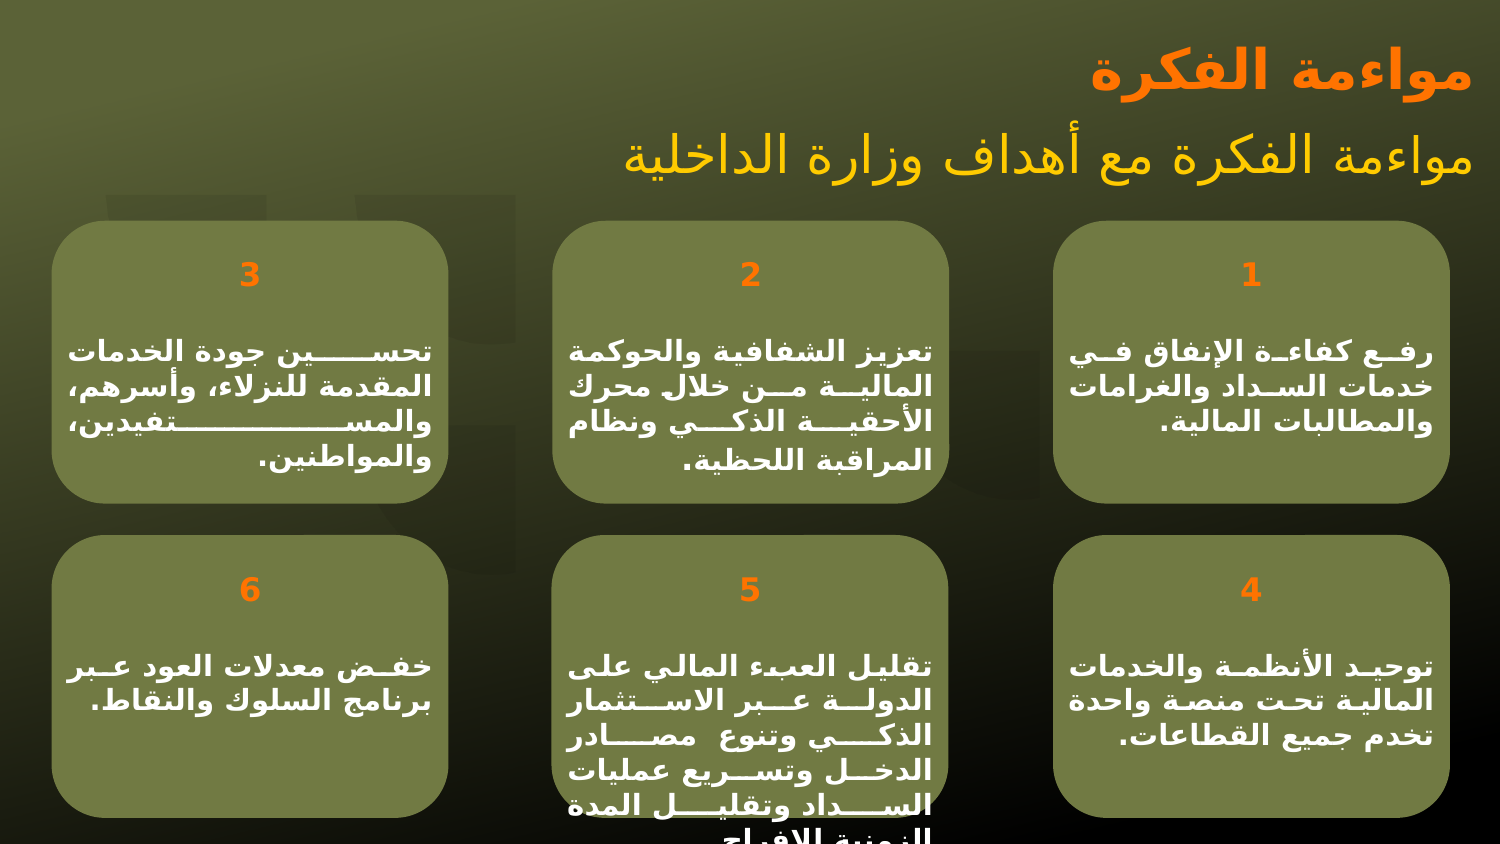

مواءمة الفكرة
مواءمة الفكرة مع أهداف وزارة الداخلية
3

تحسين جودة الخدمات المقدمة للنزلاء، وأسرهم، والمستفيدين، والمواطنين.
2

تعزيز الشفافية والحوكمة المالية من خلال محرك الأحقية الذكي ونظام المراقبة اللحظية.
1

رفع كفاءة الإنفاق في خدمات السداد والغرامات والمطالبات المالية.
6

خفض معدلات العود عبر برنامج السلوك والنقاط.
5

تقليل العبء المالي على الدولة عبر الاستثمار الذكي وتنوع  مصادر الدخل وتسريع عمليات السداد وتقليل المدة الزمنية للإفراج.

4

توحيد الأنظمة والخدمات المالية تحت منصة واحدة تخدم جميع القطاعات.